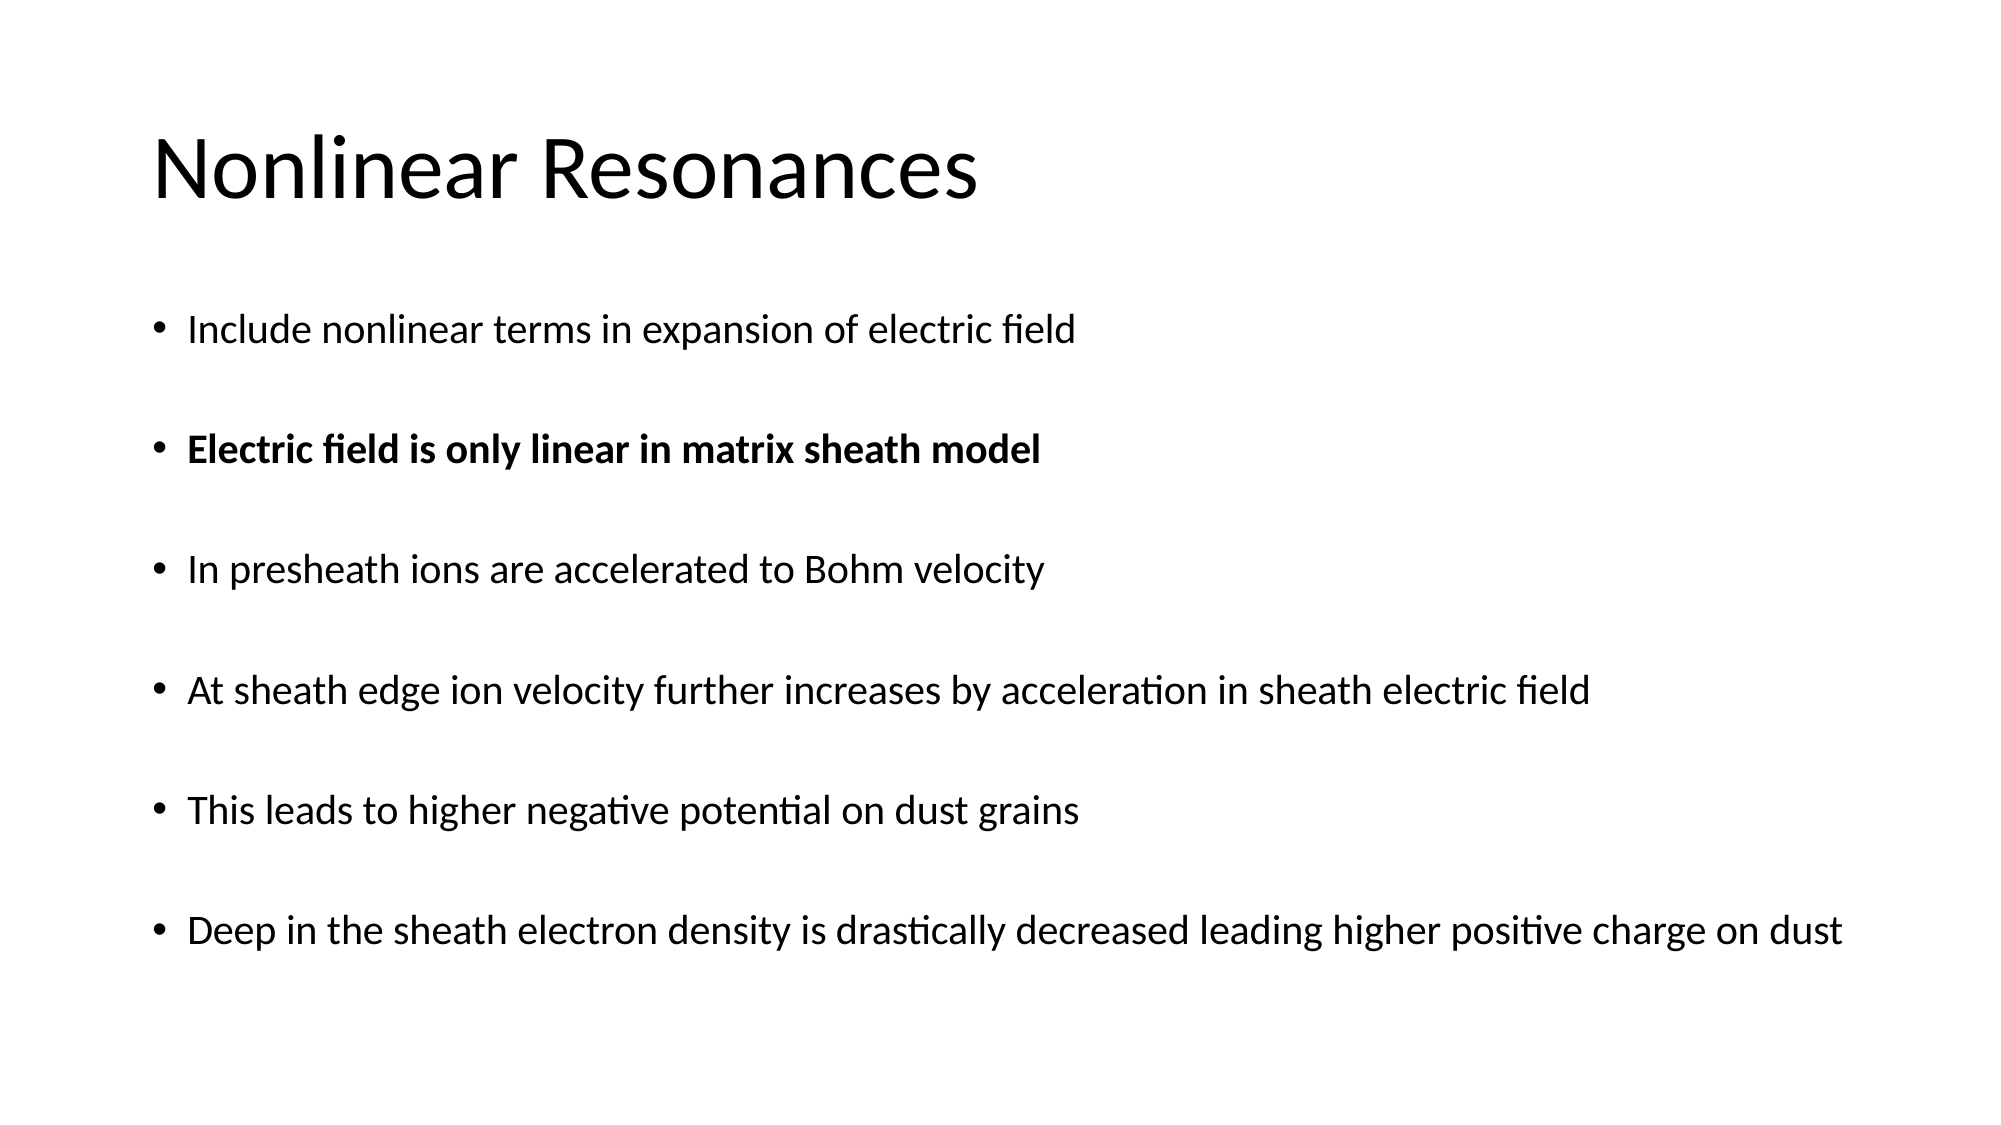

# Nonlinear Resonances
Include nonlinear terms in expansion of electric field

Electric field is only linear in matrix sheath model

In presheath ions are accelerated to Bohm velocity

At sheath edge ion velocity further increases by acceleration in sheath electric field

This leads to higher negative potential on dust grains

Deep in the sheath electron density is drastically decreased leading higher positive charge on dust